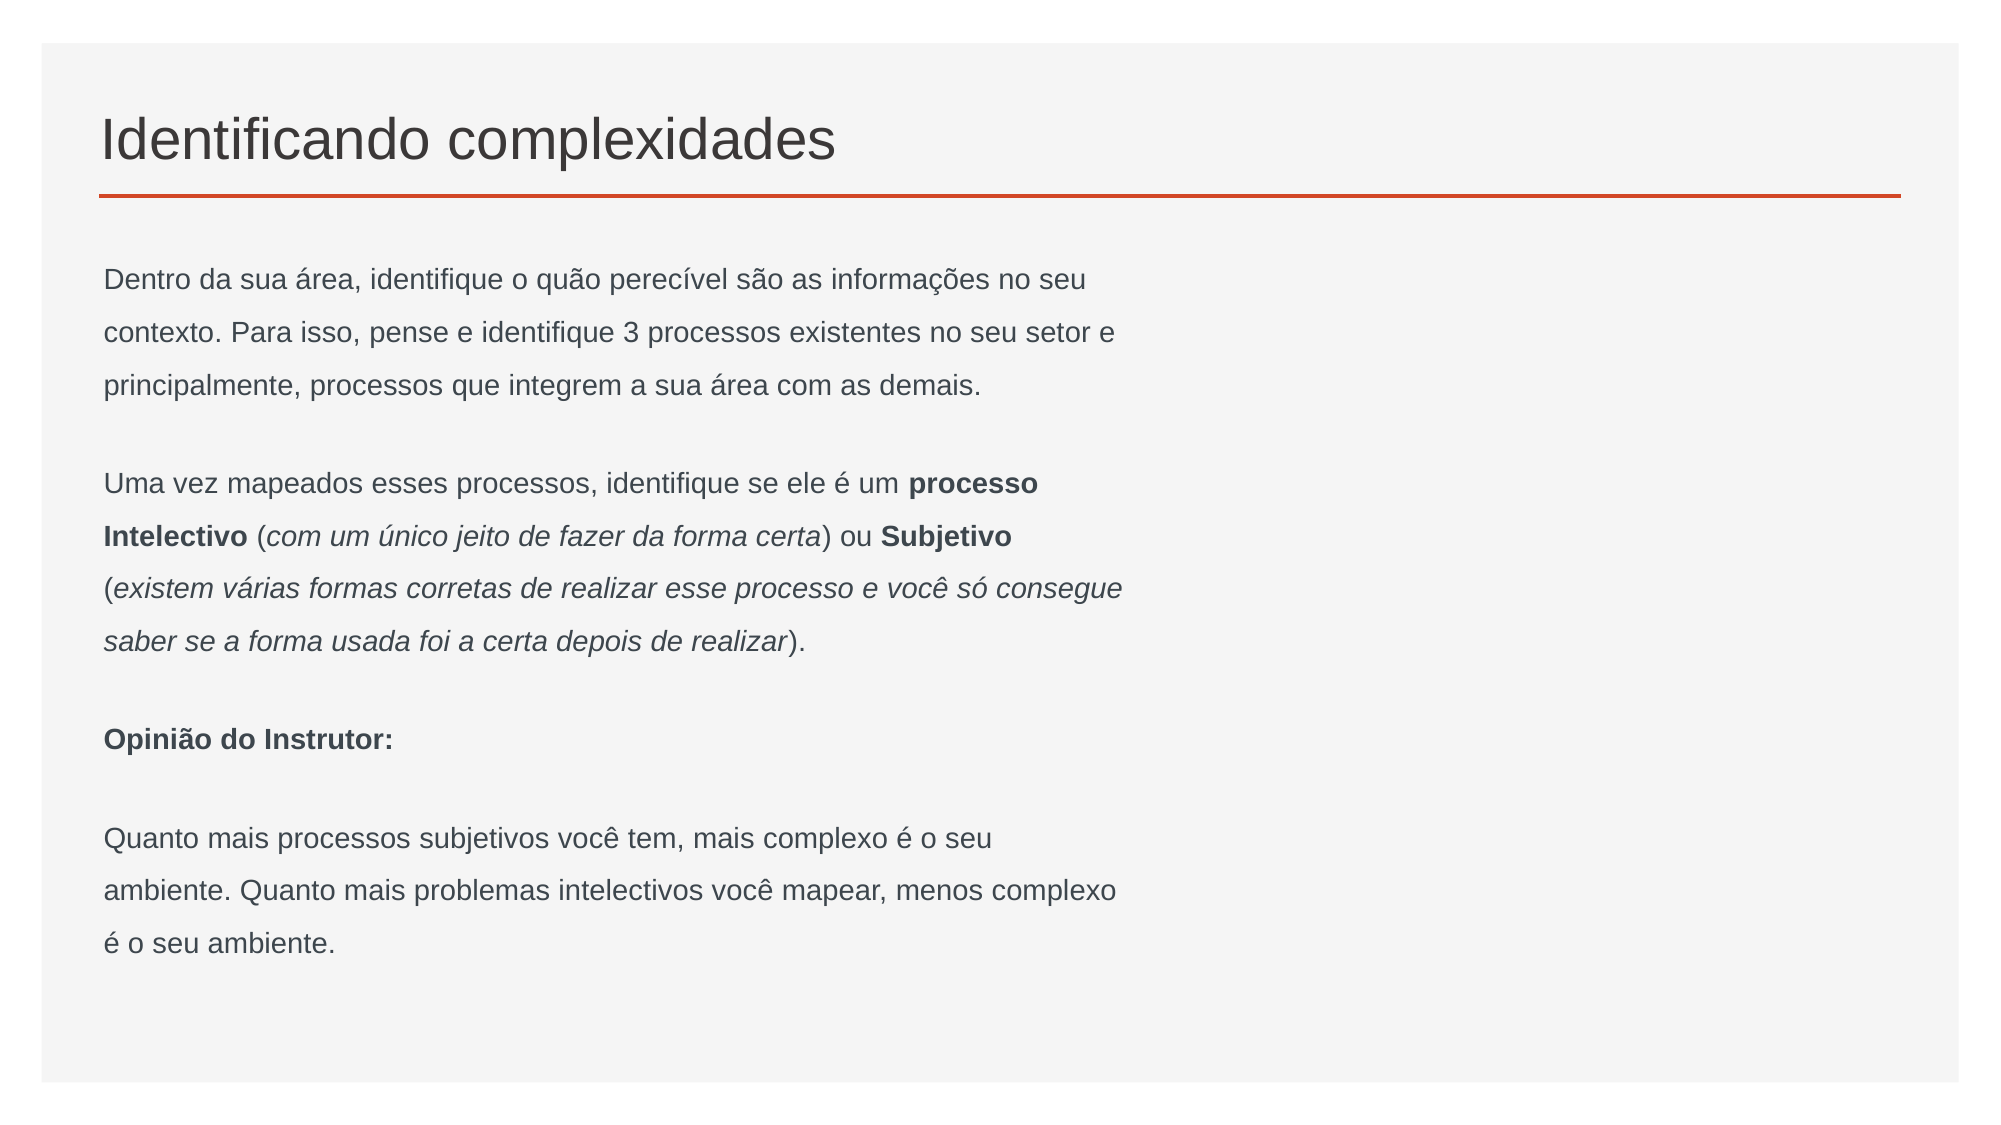

# Identificando complexidades
Dentro da sua área, identifique o quão perecível são as informações no seu contexto. Para isso, pense e identifique 3 processos existentes no seu setor e principalmente, processos que integrem a sua área com as demais.
Uma vez mapeados esses processos, identifique se ele é um processo Intelectivo (com um único jeito de fazer da forma certa) ou Subjetivo (existem várias formas corretas de realizar esse processo e você só consegue saber se a forma usada foi a certa depois de realizar).
Opinião do Instrutor:
Quanto mais processos subjetivos você tem, mais complexo é o seu ambiente. Quanto mais problemas intelectivos você mapear, menos complexo é o seu ambiente.